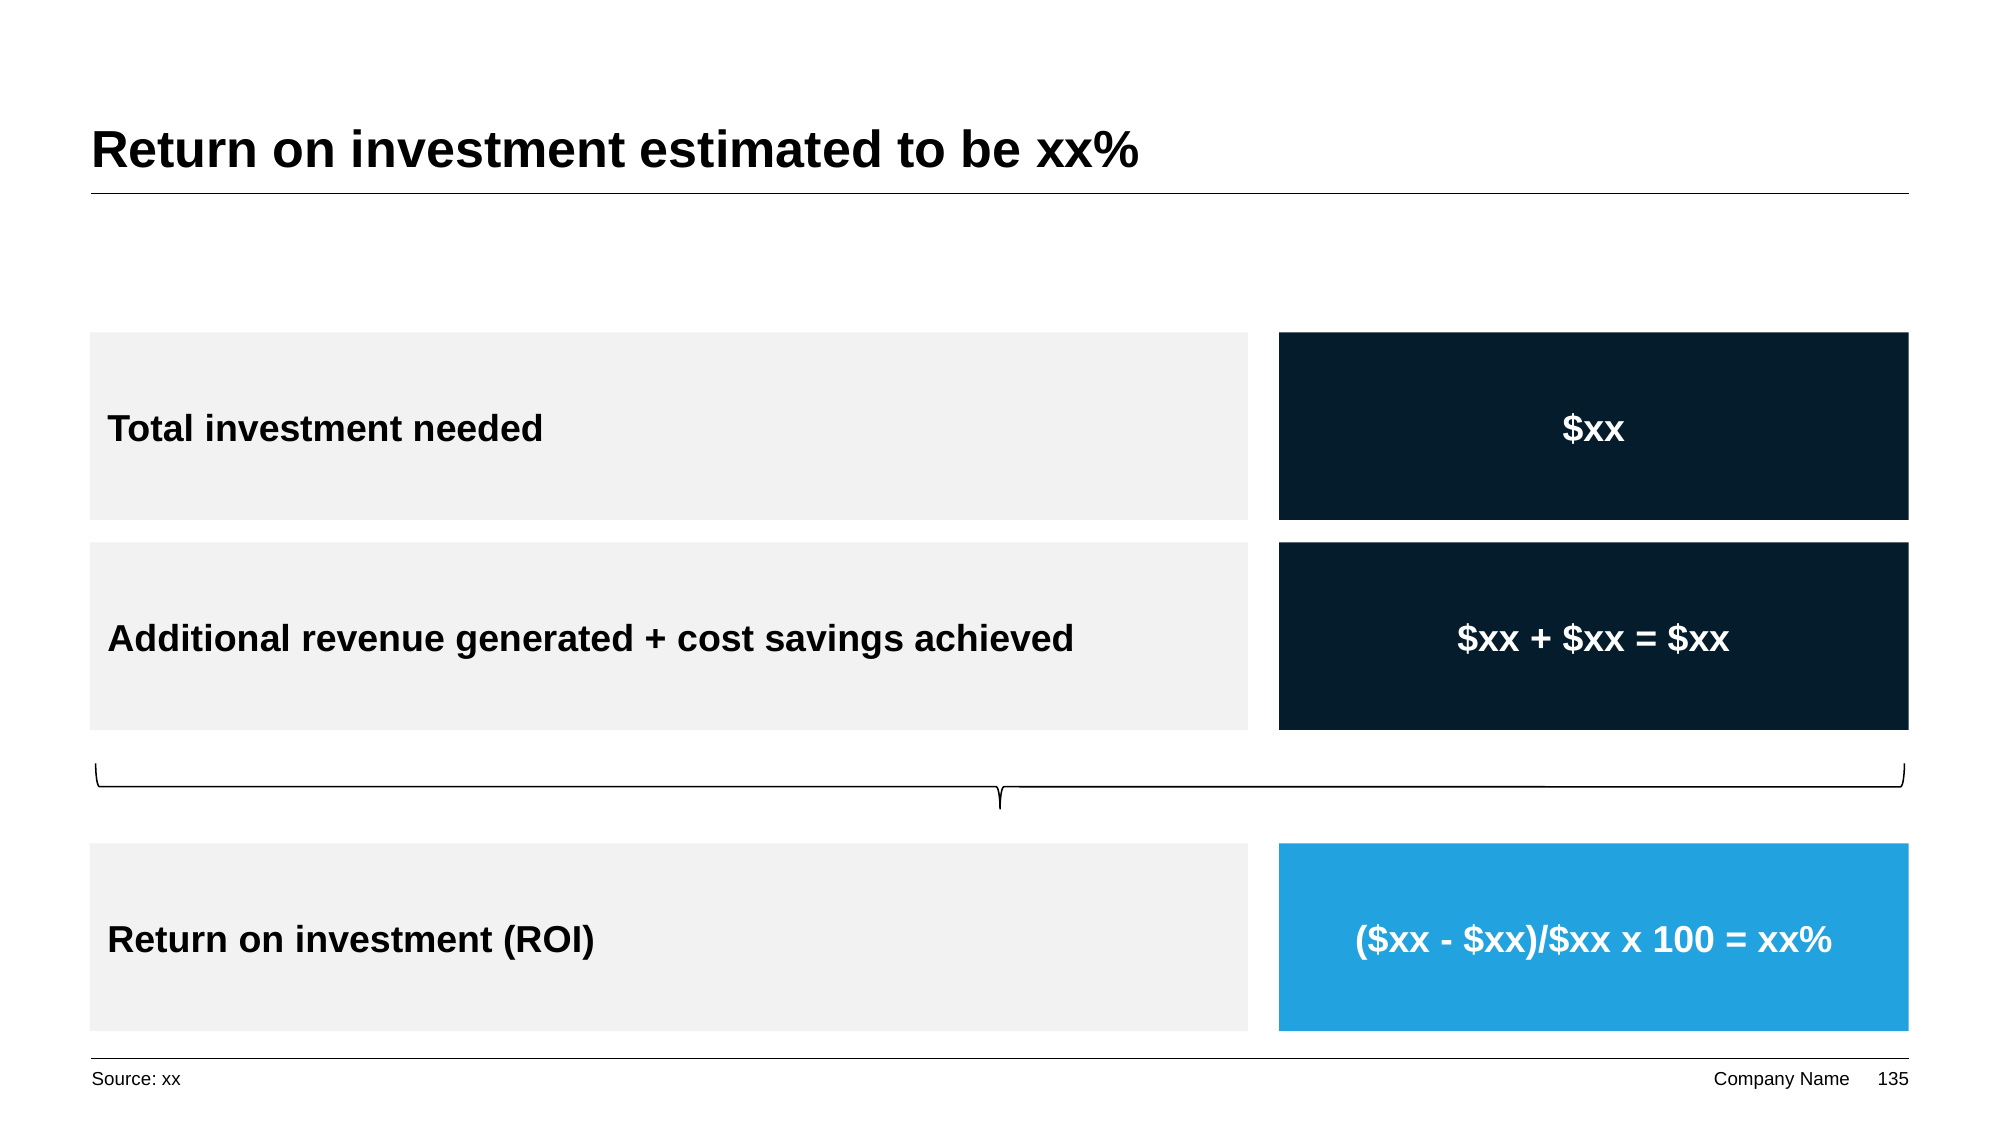

# Return on investment estimated to be xx%

Total investment needed
$xx
Additional revenue generated + cost savings achieved
$xx + $xx = $xx
Return on investment (ROI)
($xx - $xx)/$xx x 100 = xx%
Source: xx